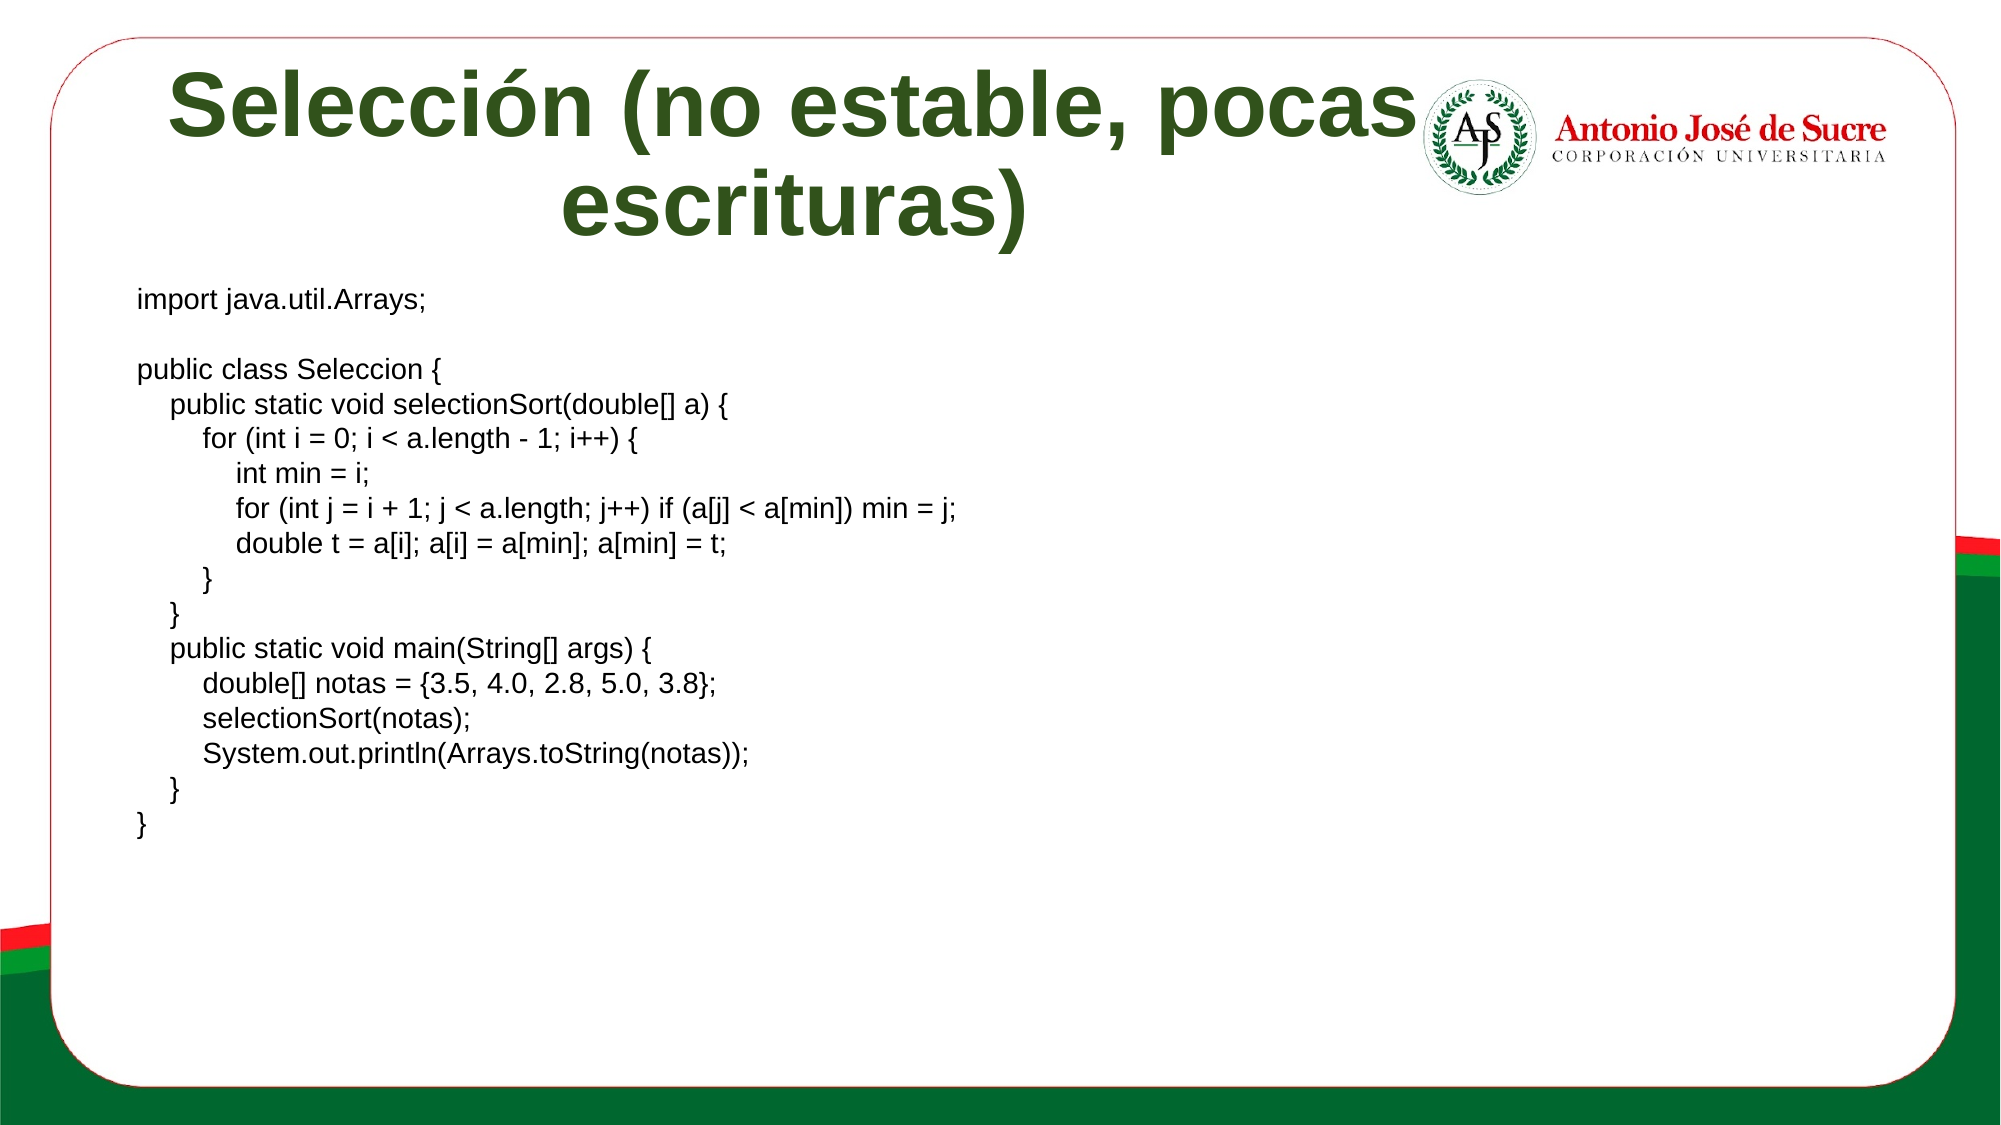

Selección (no estable, pocas escrituras)
import java.util.Arrays;

public class Seleccion {
    public static void selectionSort(double[] a) {
        for (int i = 0; i < a.length - 1; i++) {
            int min = i;
            for (int j = i + 1; j < a.length; j++) if (a[j] < a[min]) min = j;
            double t = a[i]; a[i] = a[min]; a[min] = t;
        }
    }
    public static void main(String[] args) {
        double[] notas = {3.5, 4.0, 2.8, 5.0, 3.8};
        selectionSort(notas);
        System.out.println(Arrays.toString(notas));
    }
}